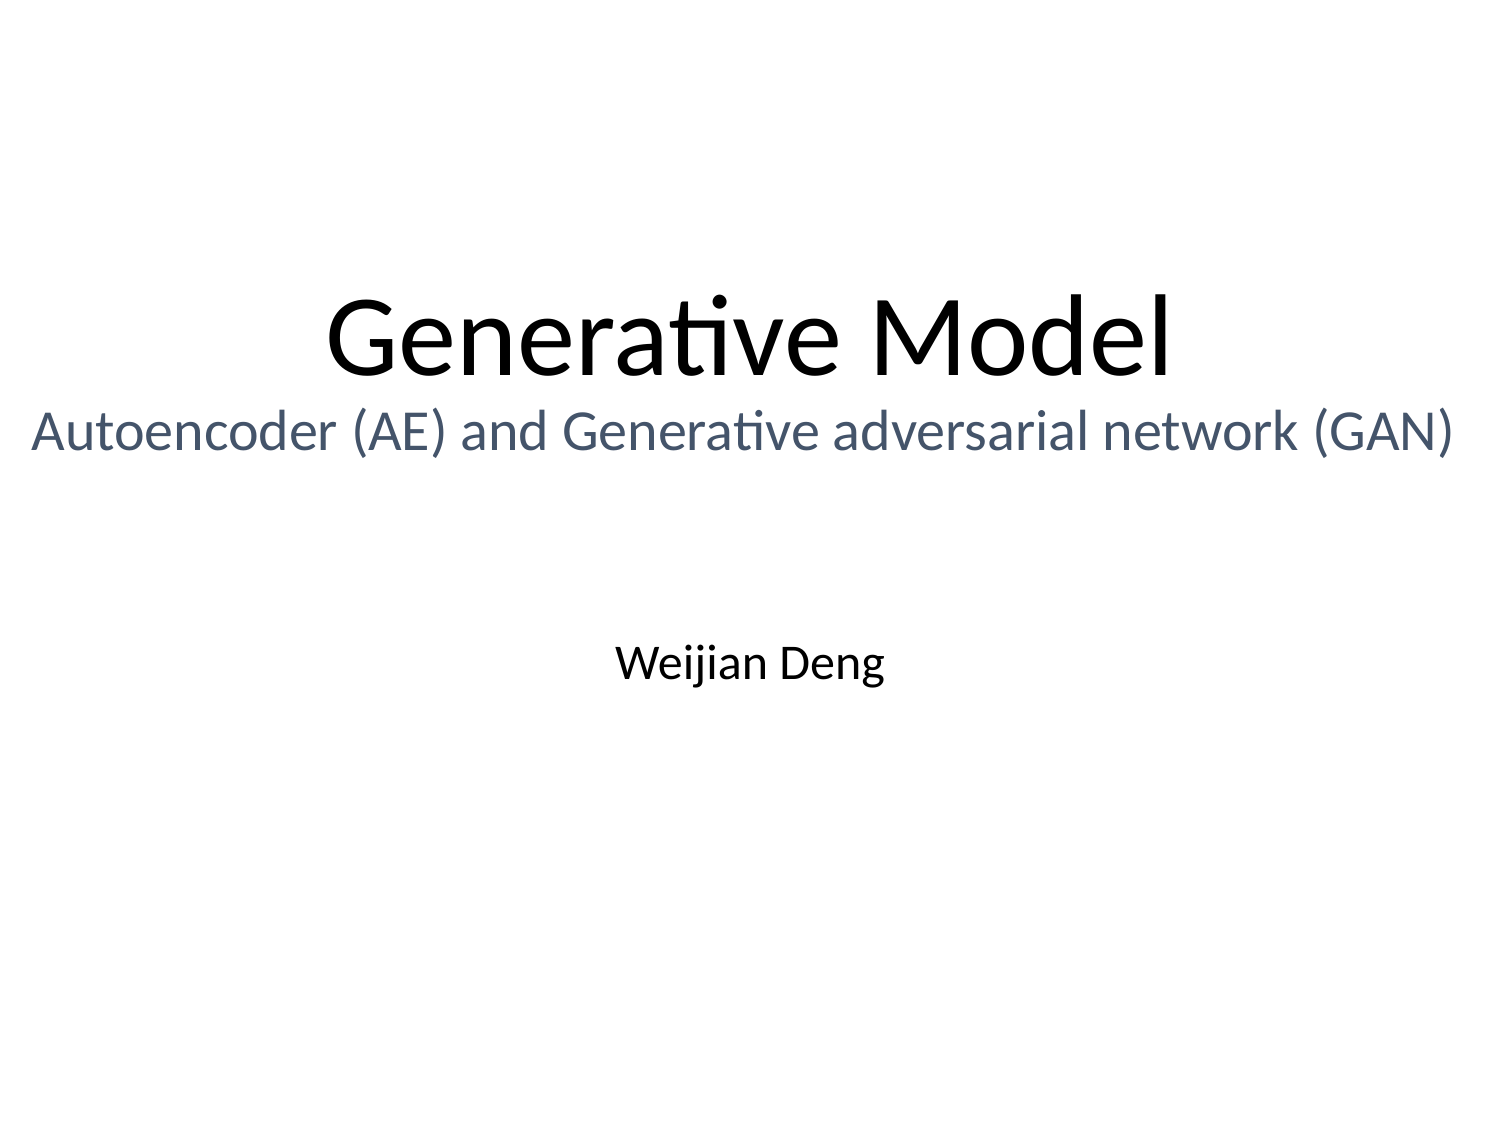

# Generative Model Autoencoder (AE) and Generative adversarial network (GAN)
Weijian Deng